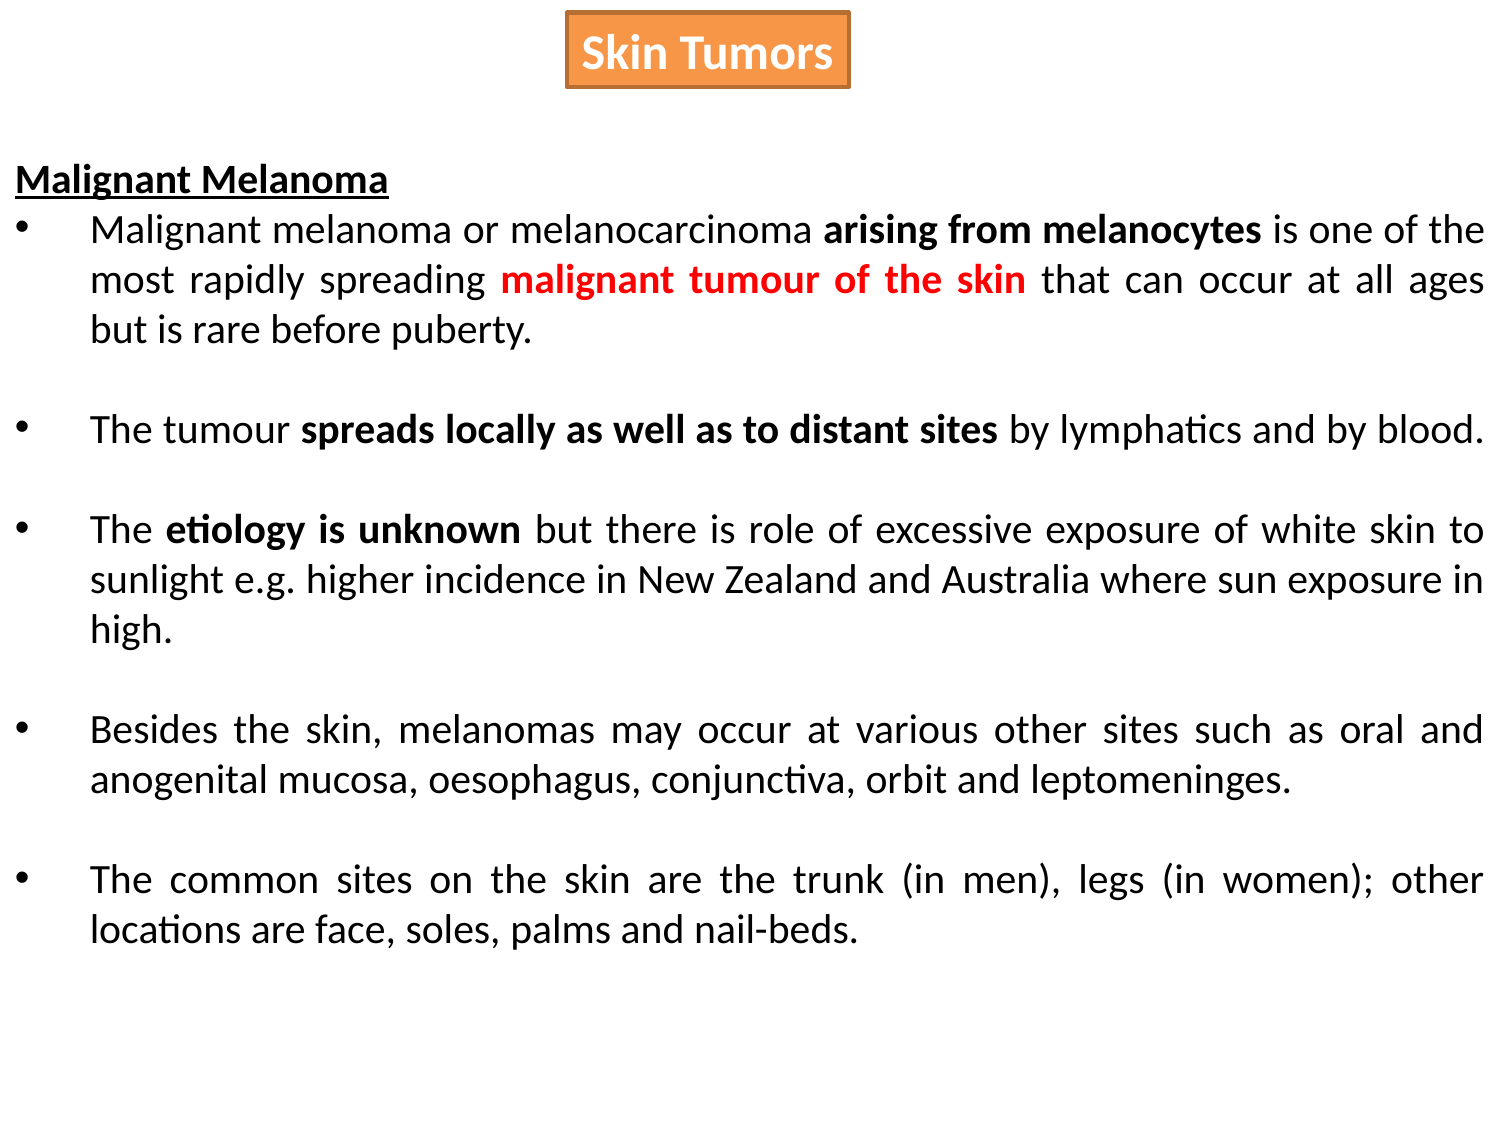

Skin Tumors
Malignant Melanoma
Malignant melanoma or melanocarcinoma arising from melanocytes is one of the most rapidly spreading malignant tumour of the skin that can occur at all ages but is rare before puberty.

The tumour spreads locally as well as to distant sites by lymphatics and by blood.

The etiology is unknown but there is role of excessive exposure of white skin to sunlight e.g. higher incidence in New Zealand and Australia where sun exposure in high.

Besides the skin, melanomas may occur at various other sites such as oral and anogenital mucosa, oesophagus, conjunctiva, orbit and leptomeninges.

The common sites on the skin are the trunk (in men), legs (in women); other locations are face, soles, palms and nail-beds.